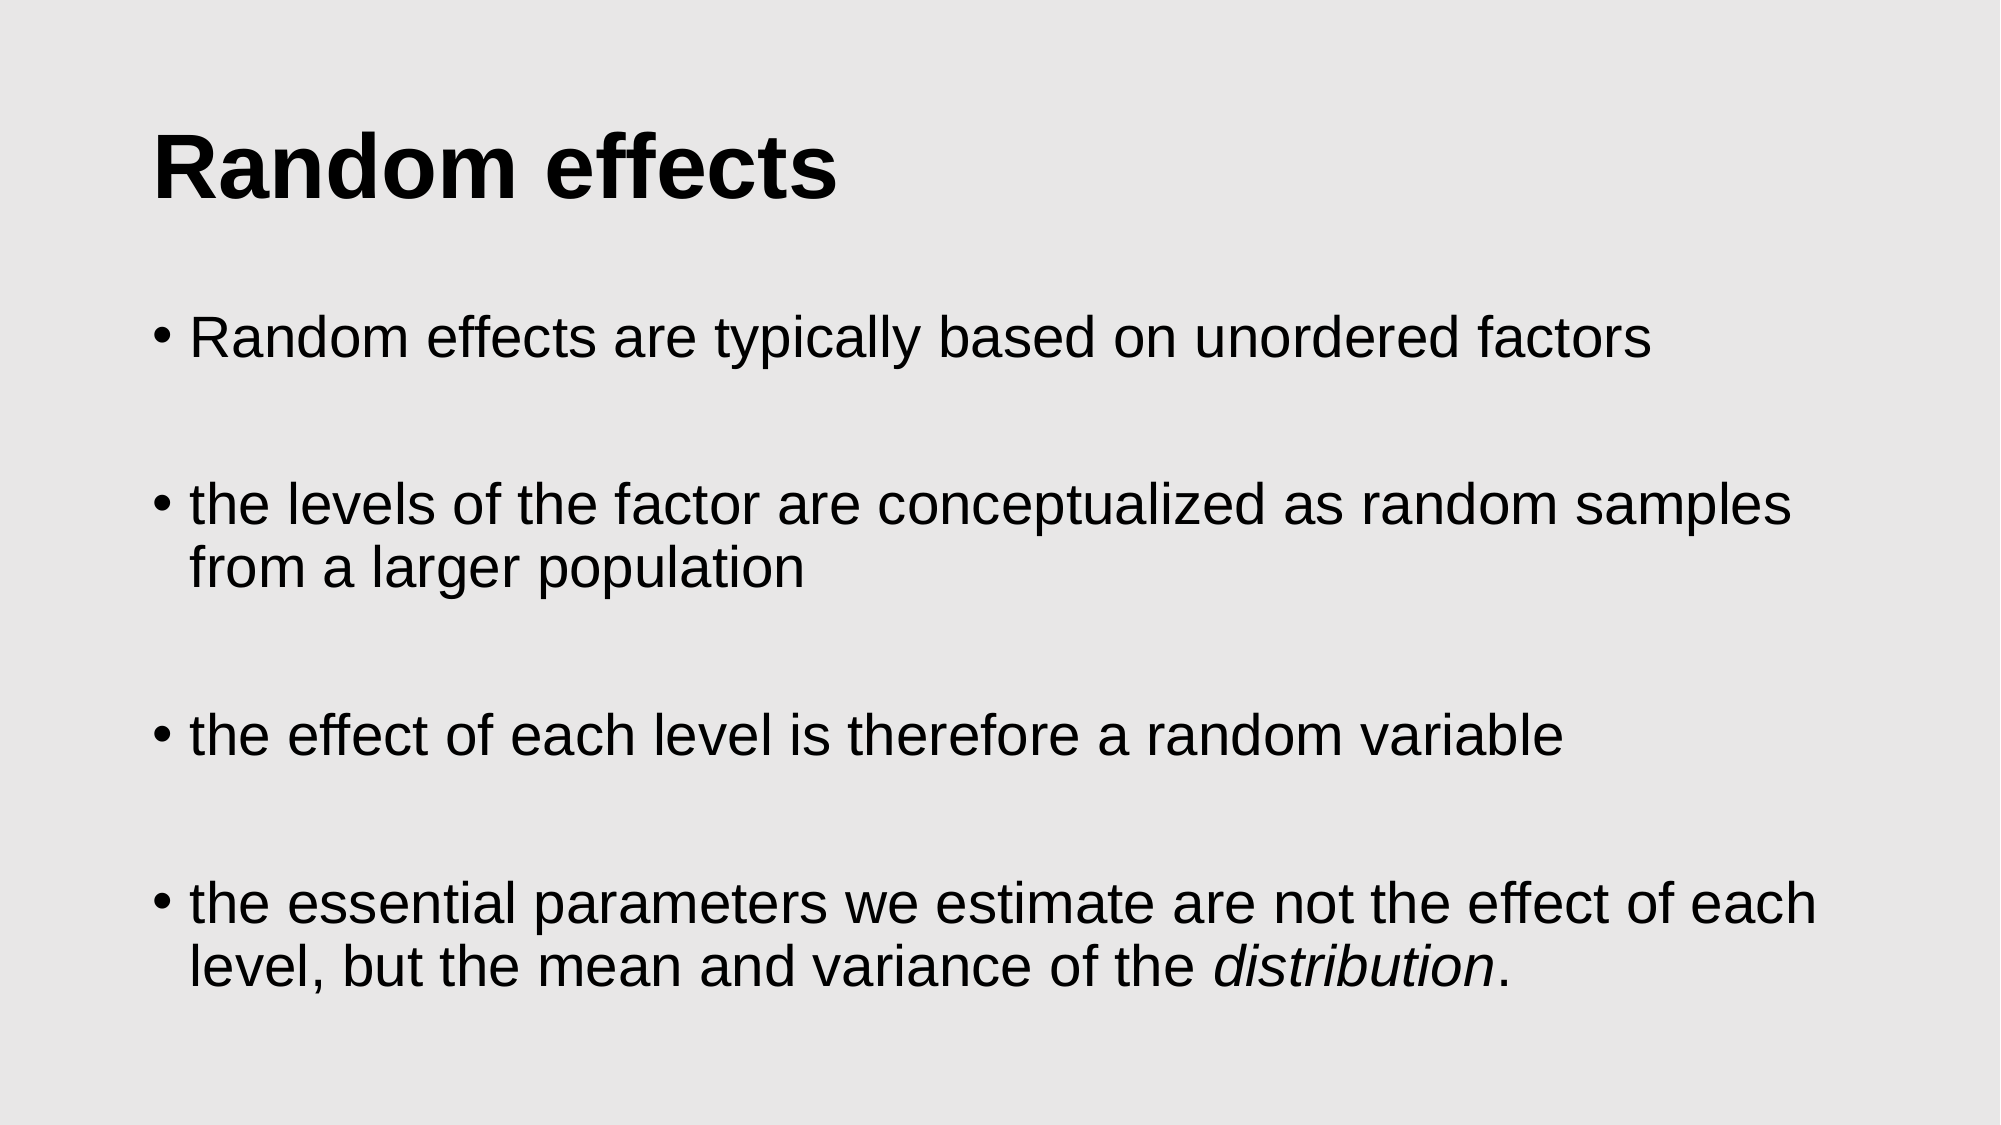

# Random effects
Random effects are typically based on unordered factors

the levels of the factor are conceptualized as random samples from a larger population

the effect of each level is therefore a random variable

the essential parameters we estimate are not the effect of each level, but the mean and variance of the distribution.